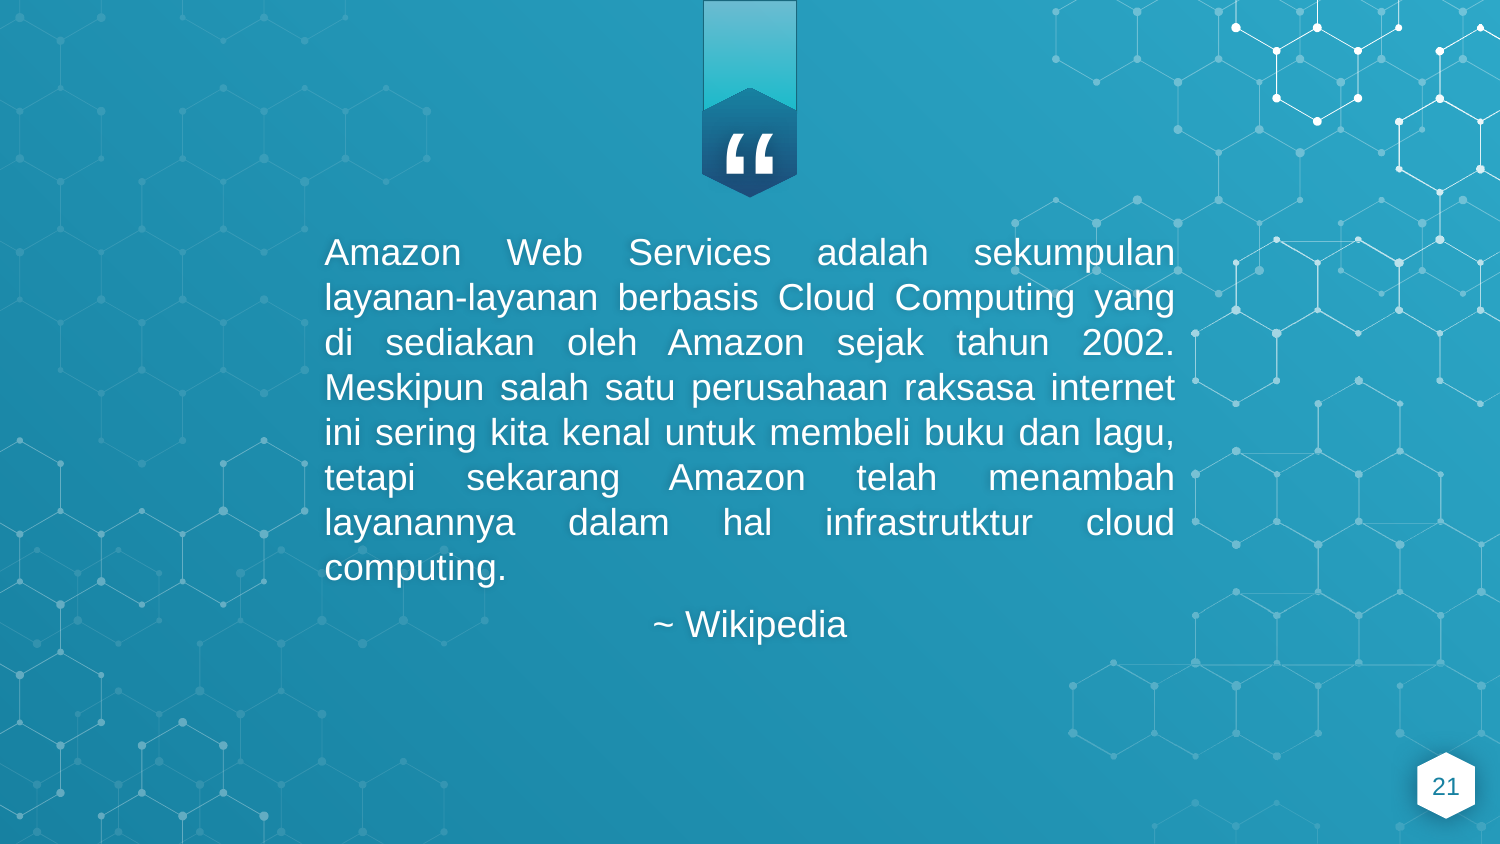

Amazon Web Services adalah sekumpulan layanan-layanan berbasis Cloud Computing yang di sediakan oleh Amazon sejak tahun 2002. Meskipun salah satu perusahaan raksasa internet ini sering kita kenal untuk membeli buku dan lagu, tetapi sekarang Amazon telah menambah layanannya dalam hal infrastrutktur cloud computing.
~ Wikipedia
21